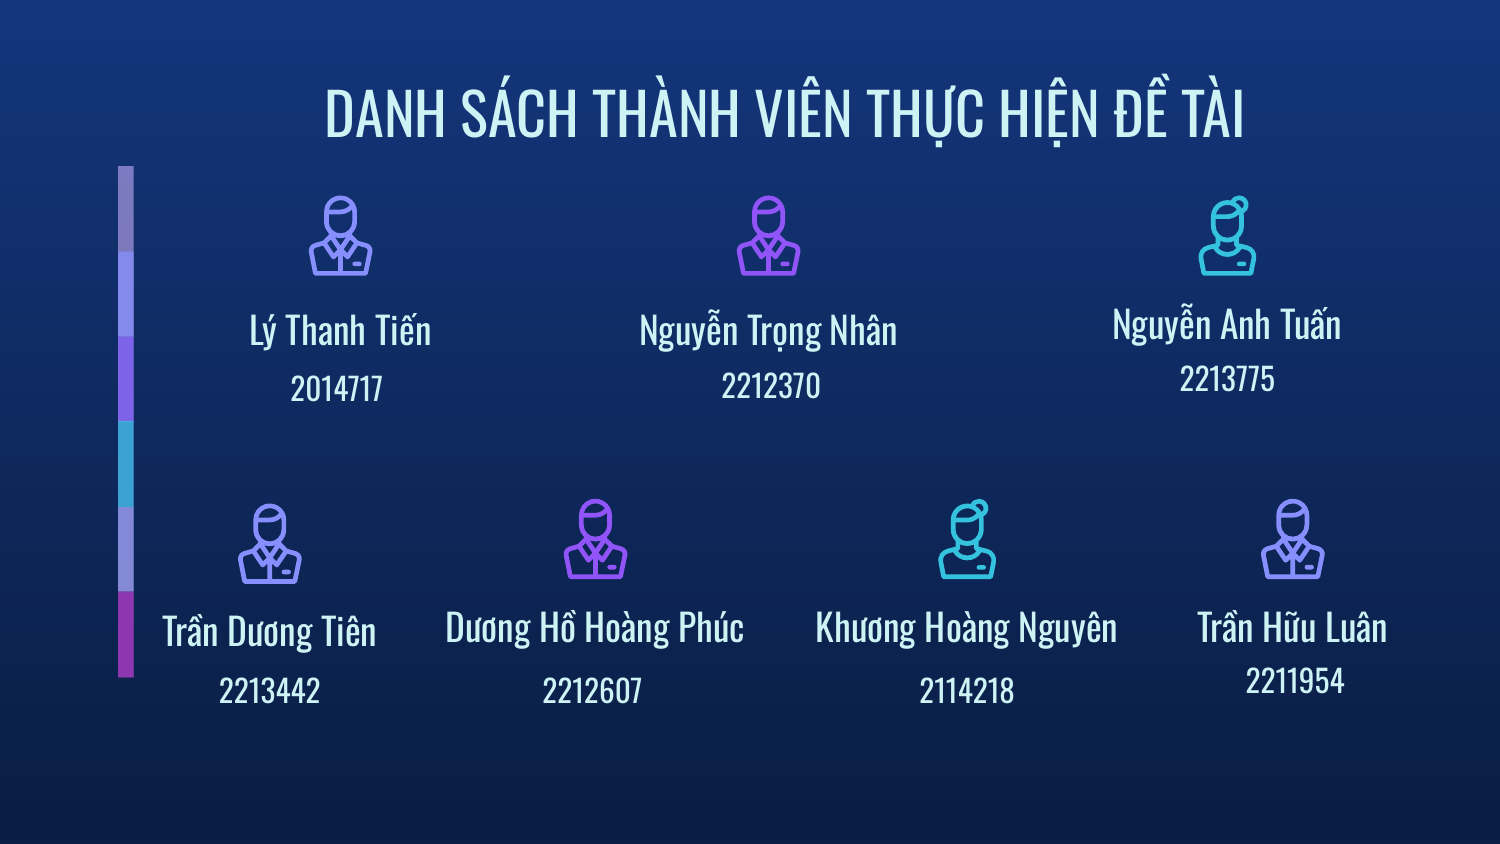

# DANH SÁCH THÀNH VIÊN THỰC HIỆN ĐỀ TÀI

Nguyễn Anh Tuấn
Lý Thanh Tiến
Nguyễn Trọng Nhân
2213775
2212370
2014717

Dương Hồ Hoàng Phúc
Khương Hoàng Nguyên
Trần Hữu Luân
Trần Dương Tiên
2211954
2213442
2212607
2114218